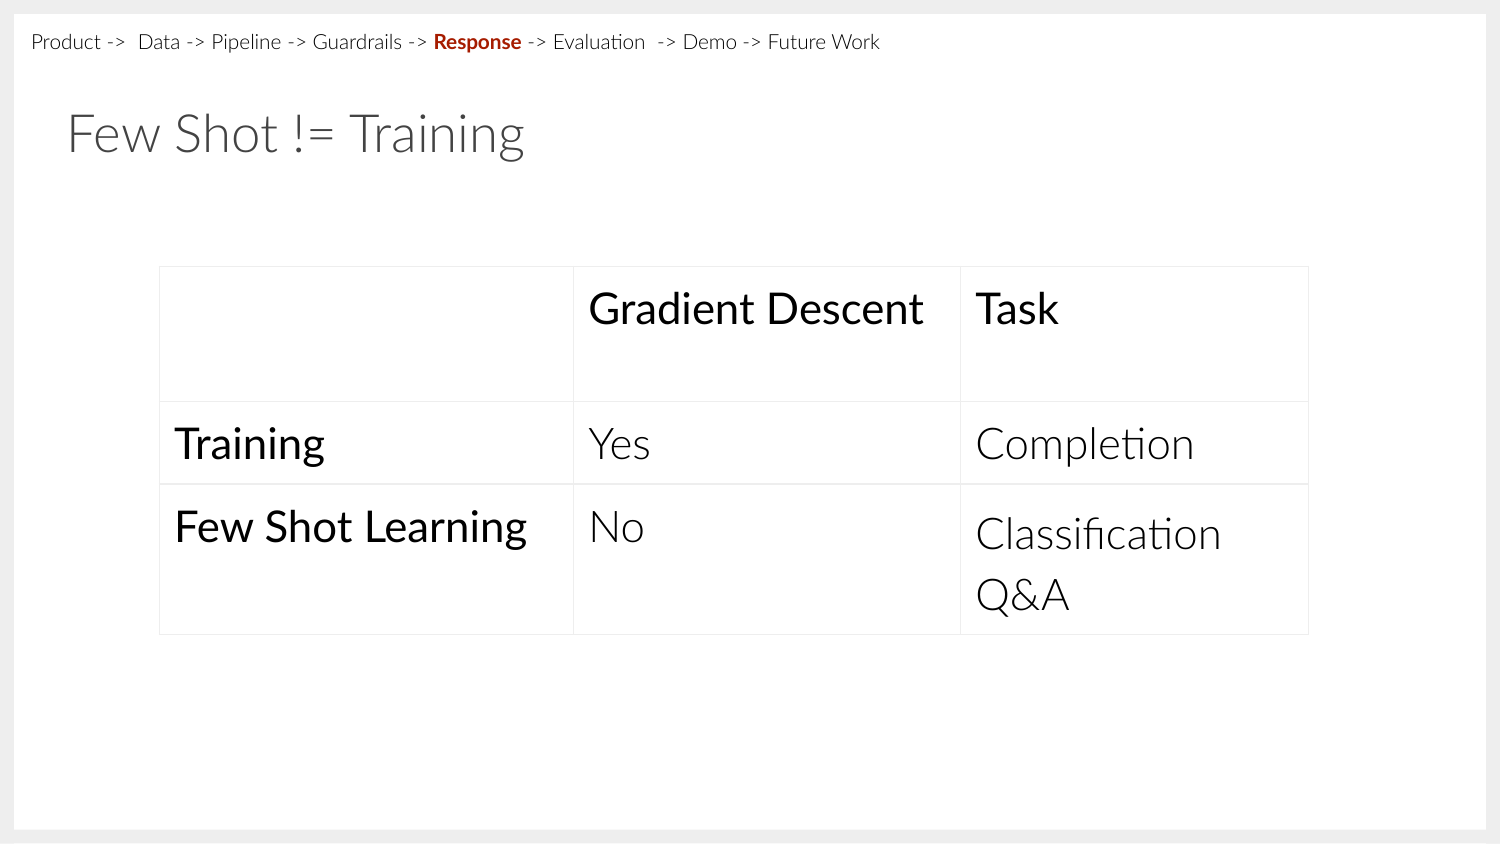

Product ->  Data -> Pipeline -> Guardrails -> Response -> Evaluation  -> Demo -> Future Work
# Few Shot != Training
|  | Gradient Descent | Task |
| --- | --- | --- |
| Training | Yes | Completion |
| Few Shot Learning | No | Classification Q&A |